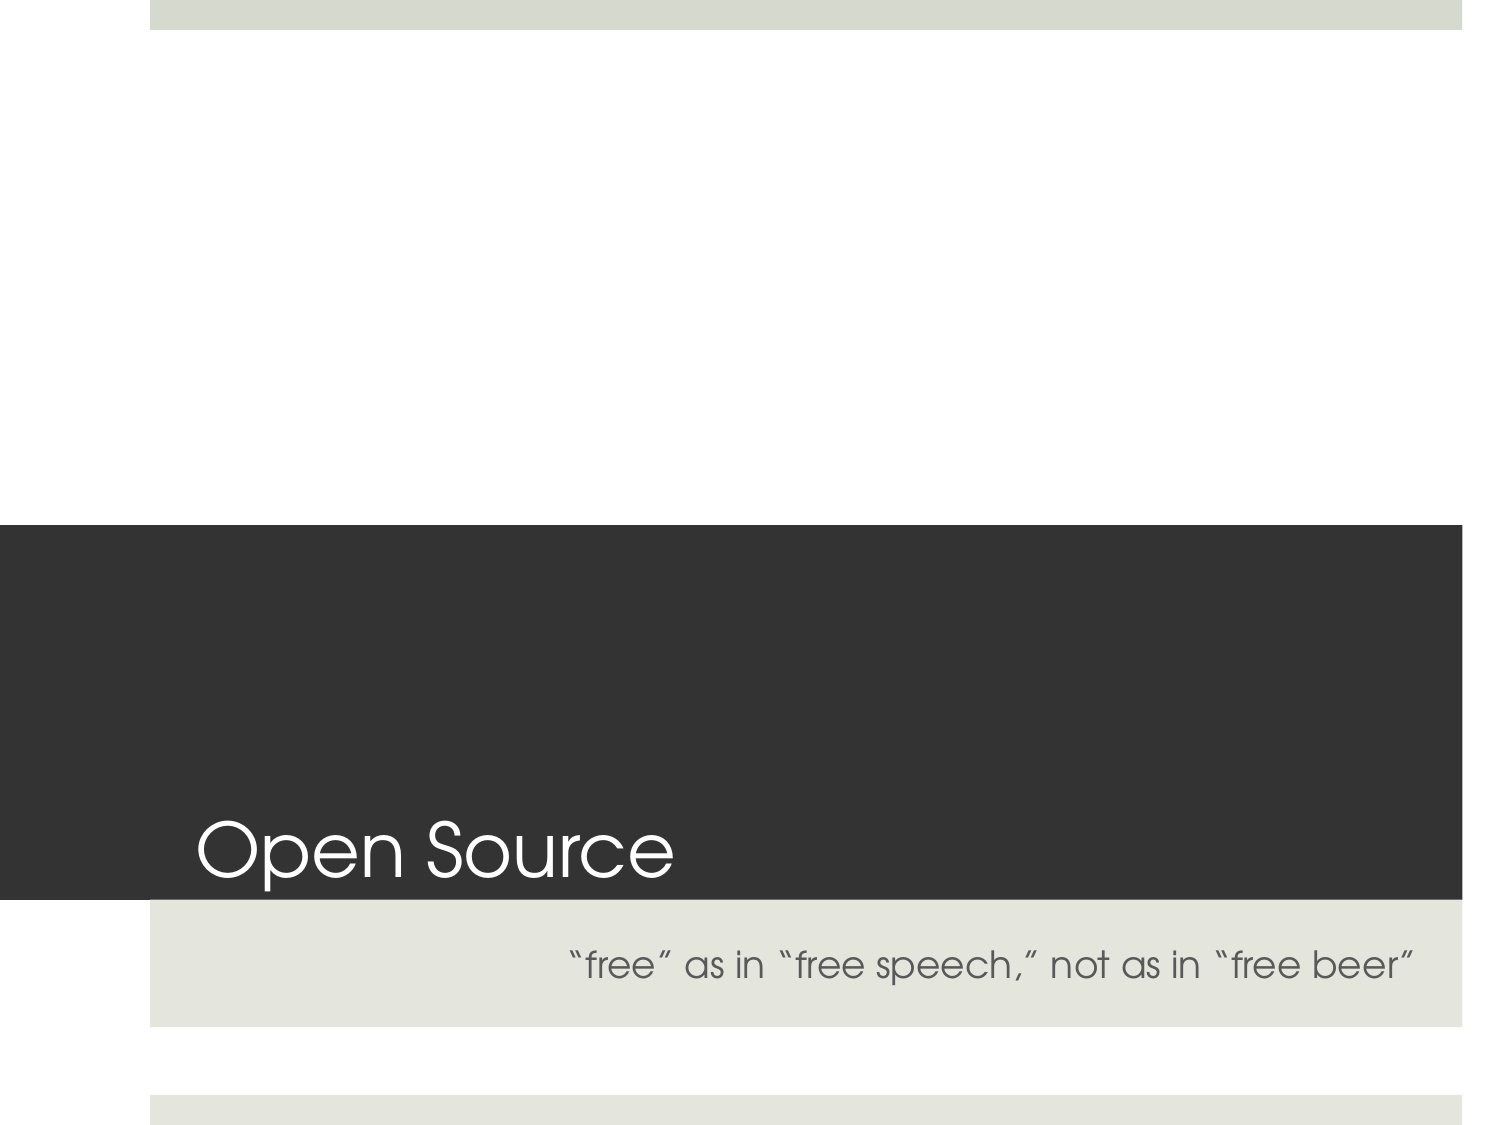

# Open Source
“free” as in “free speech,” not as in “free beer”